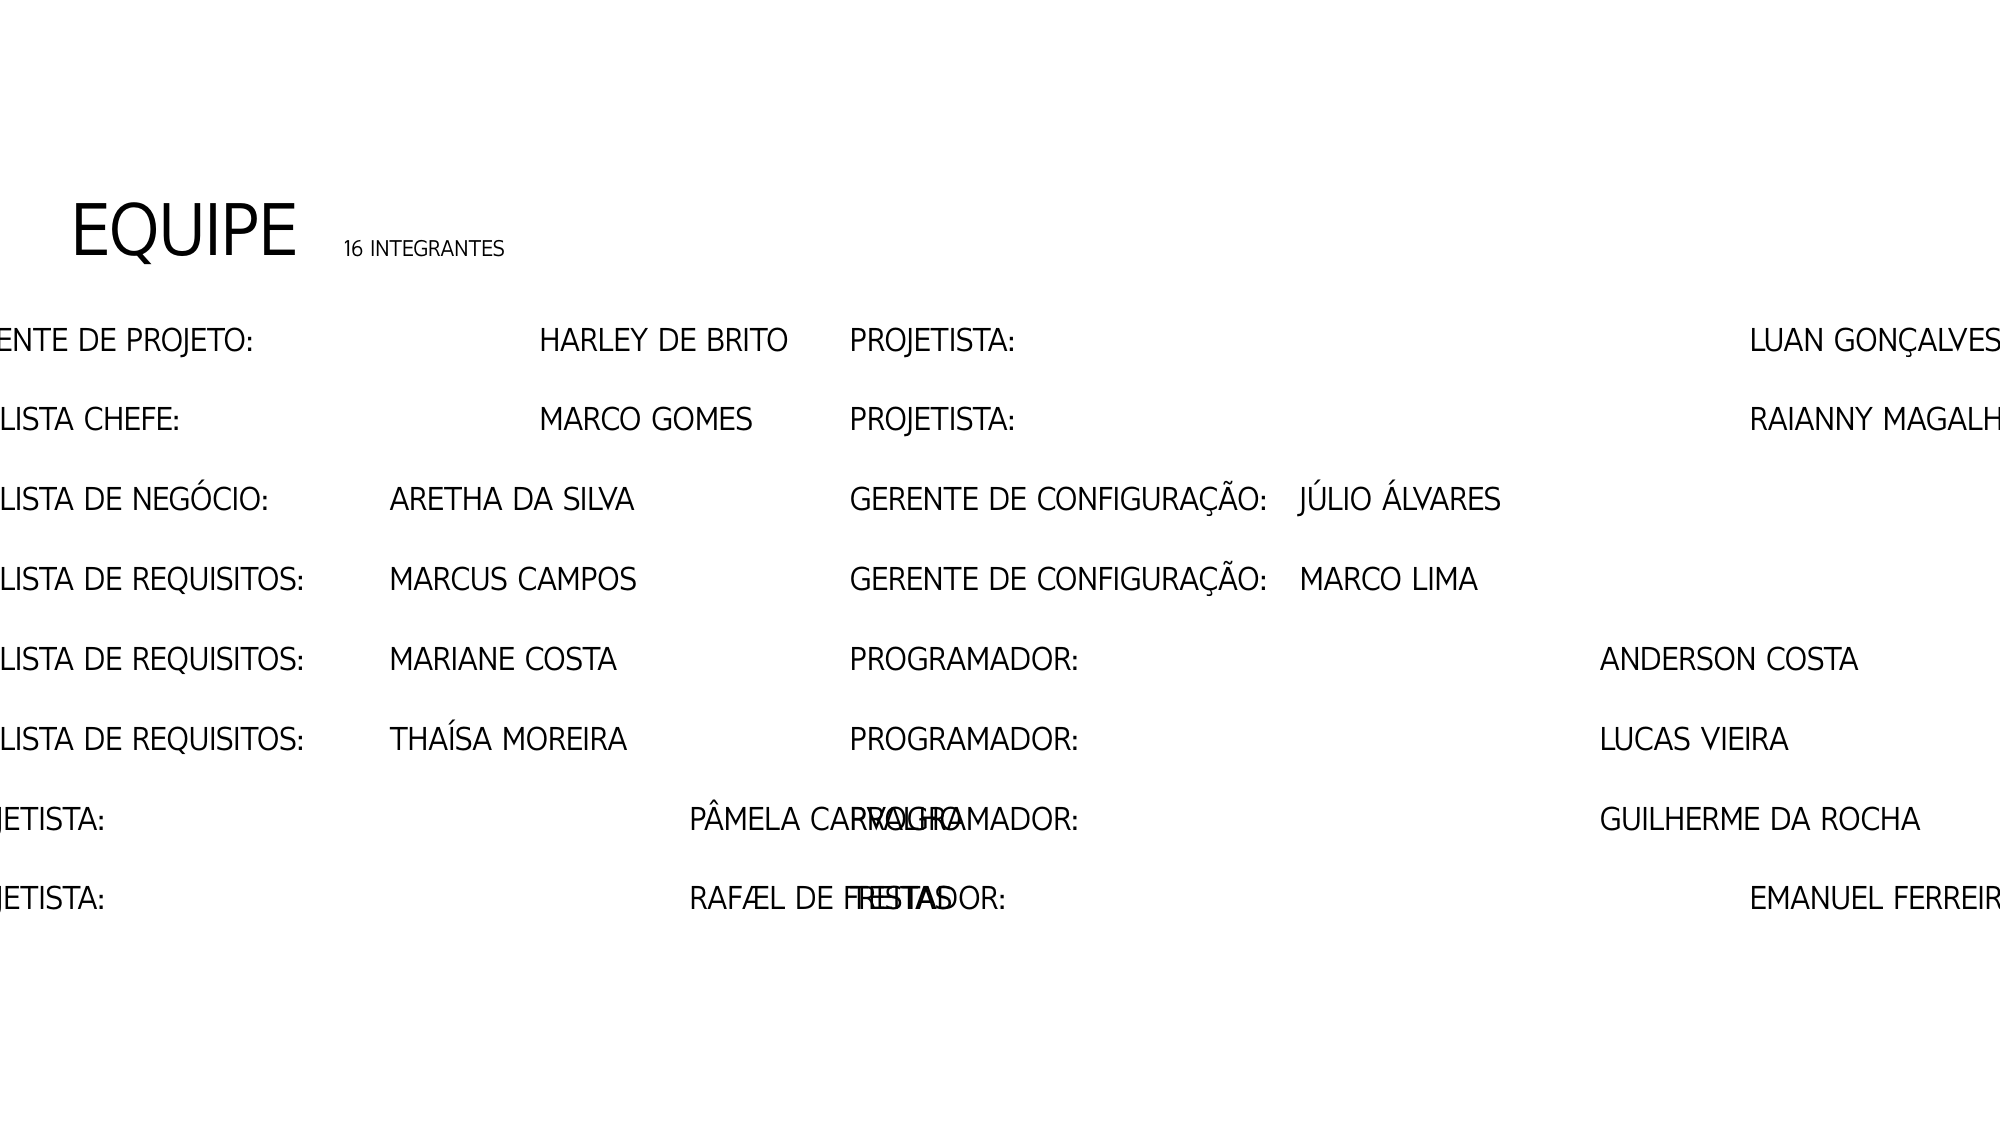

EQUIPE
16 INTEGRANTES
GERENTE DE PROJETO: 		HARLEY DE BRITO

ANALISTA CHEFE: 			MARCO GOMES

ANALISTA DE NEGÓCIO:  	ARETHA DA SILVA

ANALISTA DE REQUISITOS: 	MARCUS CAMPOS

ANALISTA DE REQUISITOS: 	MARIANE COSTA

ANALISTA DE REQUISITOS: 	THAÍSA MOREIRA

PROJETISTA: 				PÂMELA CARVALHO

PROJETISTA: 				RAFAEL DE FREITAS
PROJETISTA: 					LUAN GONÇALVES

PROJETISTA: 					RAIANNY MAGALHÃES

GERENTE DE CONFIGURAÇÃO: 	JÚLIO ÁLVARES

GERENTE DE CONFIGURAÇÃO: 	MARCO LIMA

PROGRAMADOR: 				ANDERSON COSTA

PROGRAMADOR: 				LUCAS VIEIRA

PROGRAMADOR: 				GUILHERME DA ROCHA

TESTADOR: 					EMANUEL FERREIRA